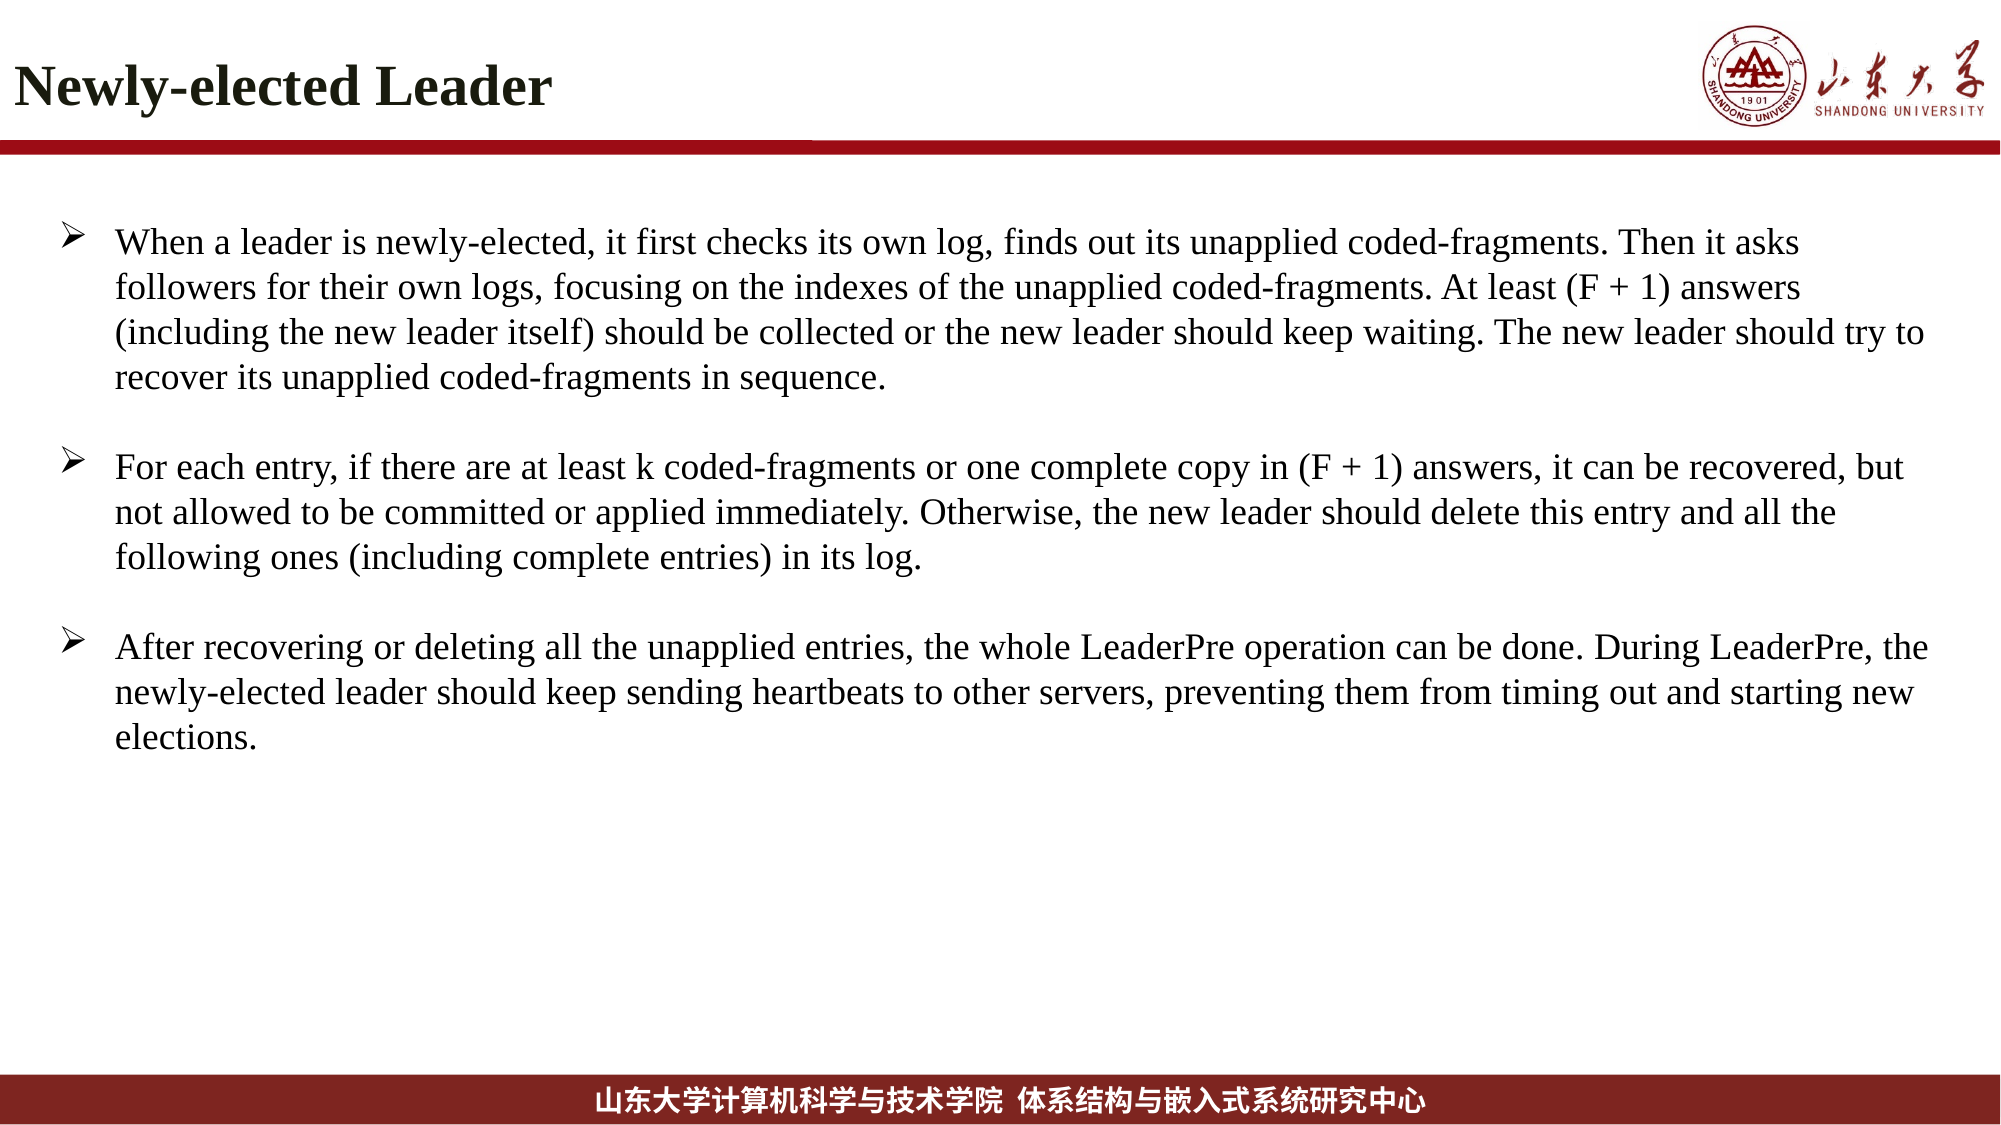

# Newly-elected Leader
When a leader is newly-elected, it first checks its own log, finds out its unapplied coded-fragments. Then it asks followers for their own logs, focusing on the indexes of the unapplied coded-fragments. At least (F + 1) answers (including the new leader itself) should be collected or the new leader should keep waiting. The new leader should try to recover its unapplied coded-fragments in sequence.

For each entry, if there are at least k coded-fragments or one complete copy in (F + 1) answers, it can be recovered, but not allowed to be committed or applied immediately. Otherwise, the new leader should delete this entry and all the following ones (including complete entries) in its log.

After recovering or deleting all the unapplied entries, the whole LeaderPre operation can be done. During LeaderPre, the newly-elected leader should keep sending heartbeats to other servers, preventing them from timing out and starting new elections.